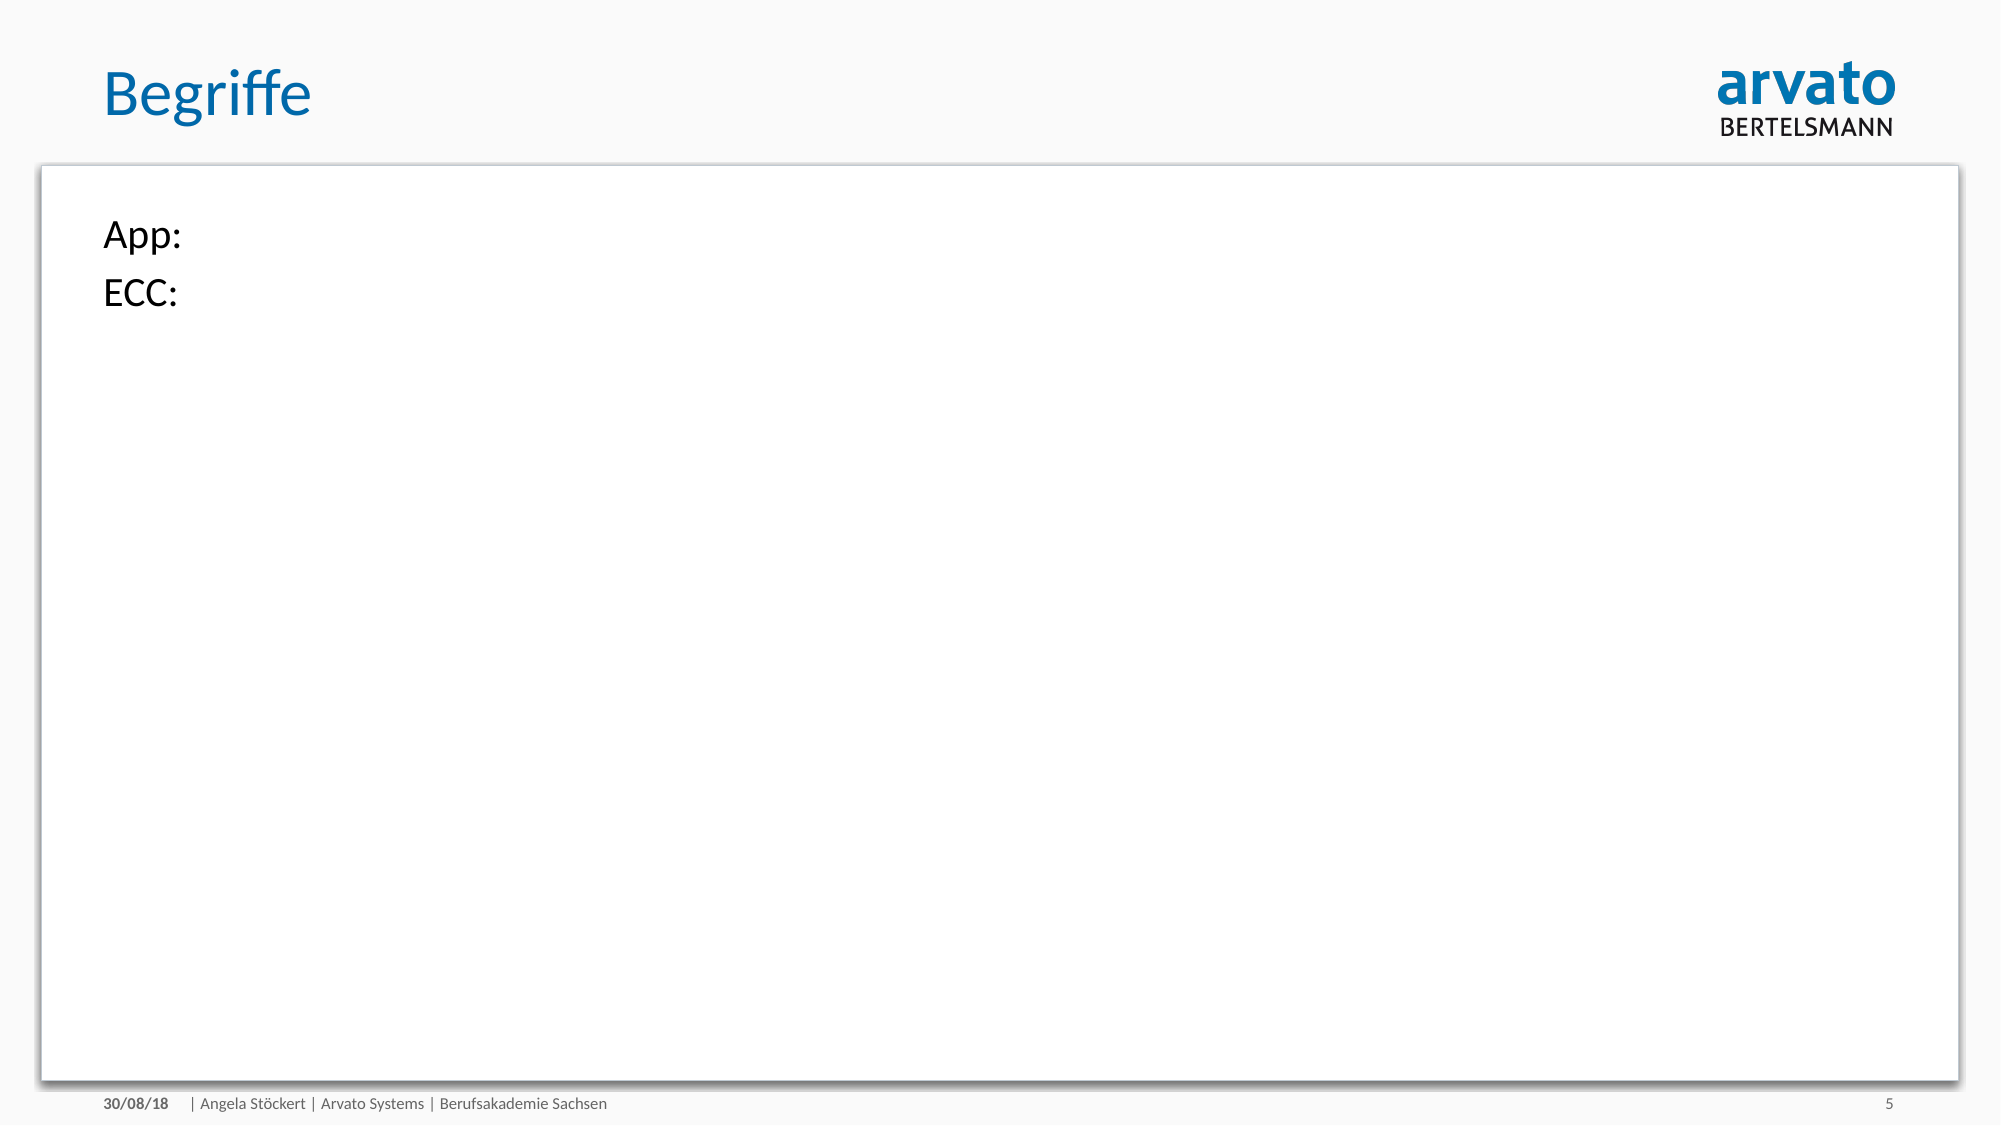

# Begriffe
App:
ECC:
30/08/18
| Angela Stöckert | Arvato Systems | Berufsakademie Sachsen
5